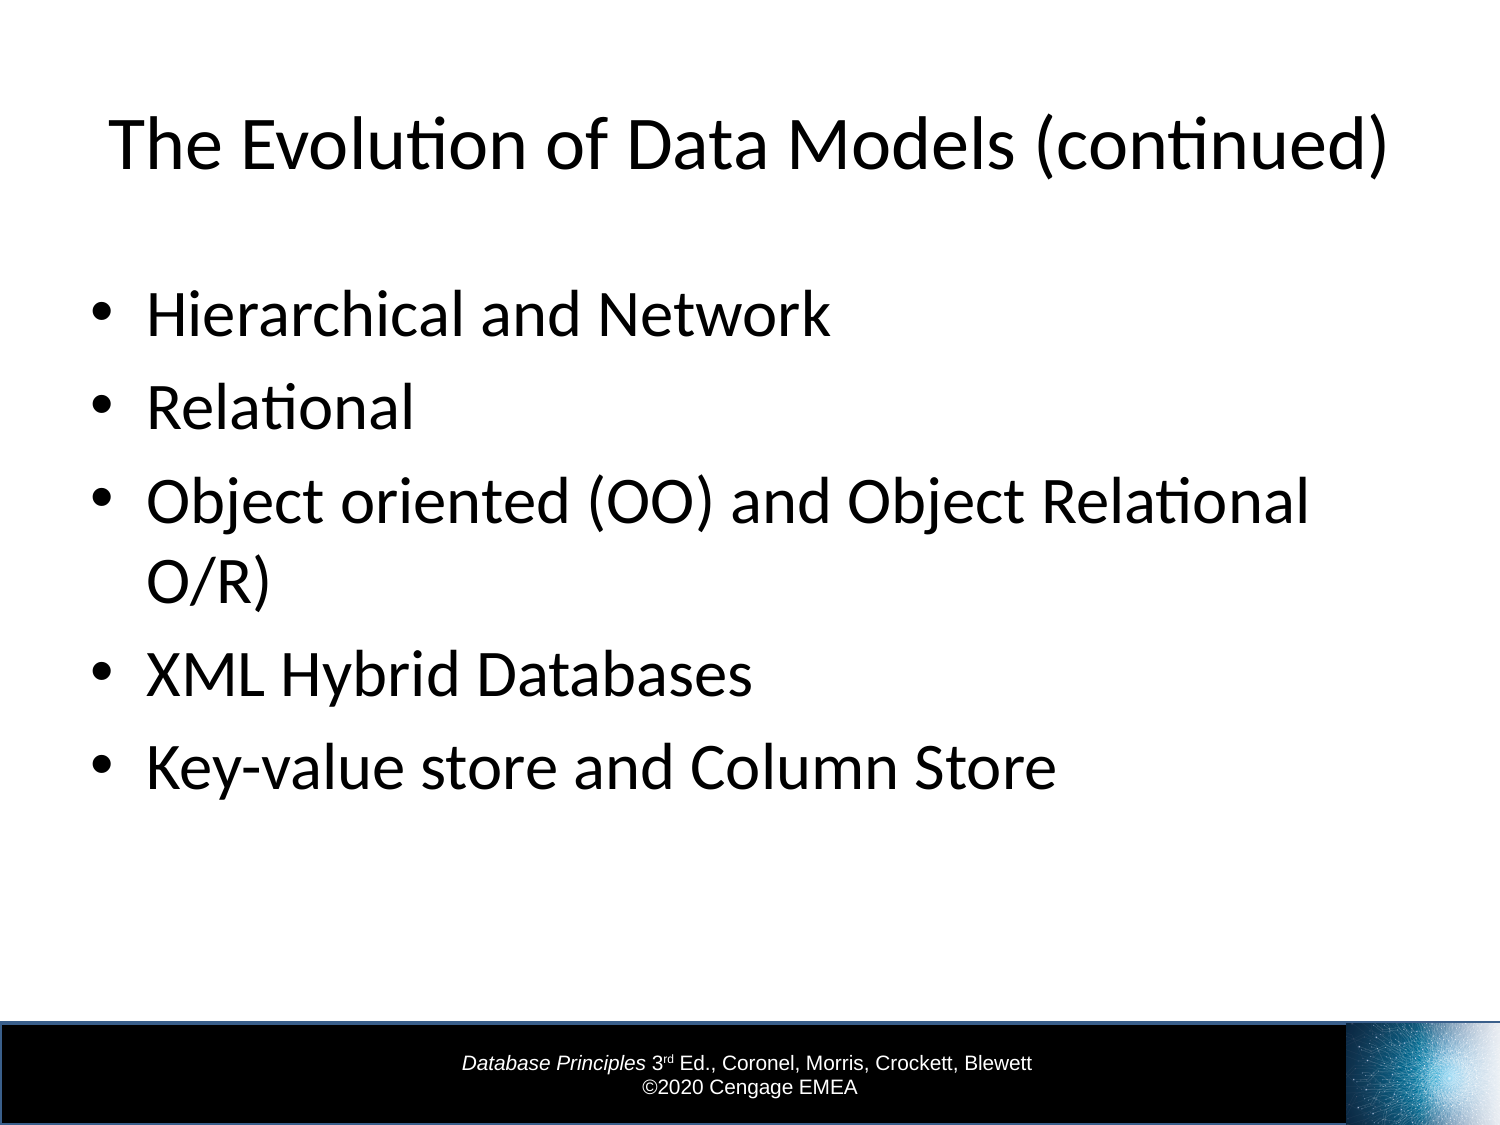

# The Evolution of Data Models (continued)
Hierarchical and Network
Relational
Object oriented (OO) and Object Relational O/R)
XML Hybrid Databases
Key-value store and Column Store